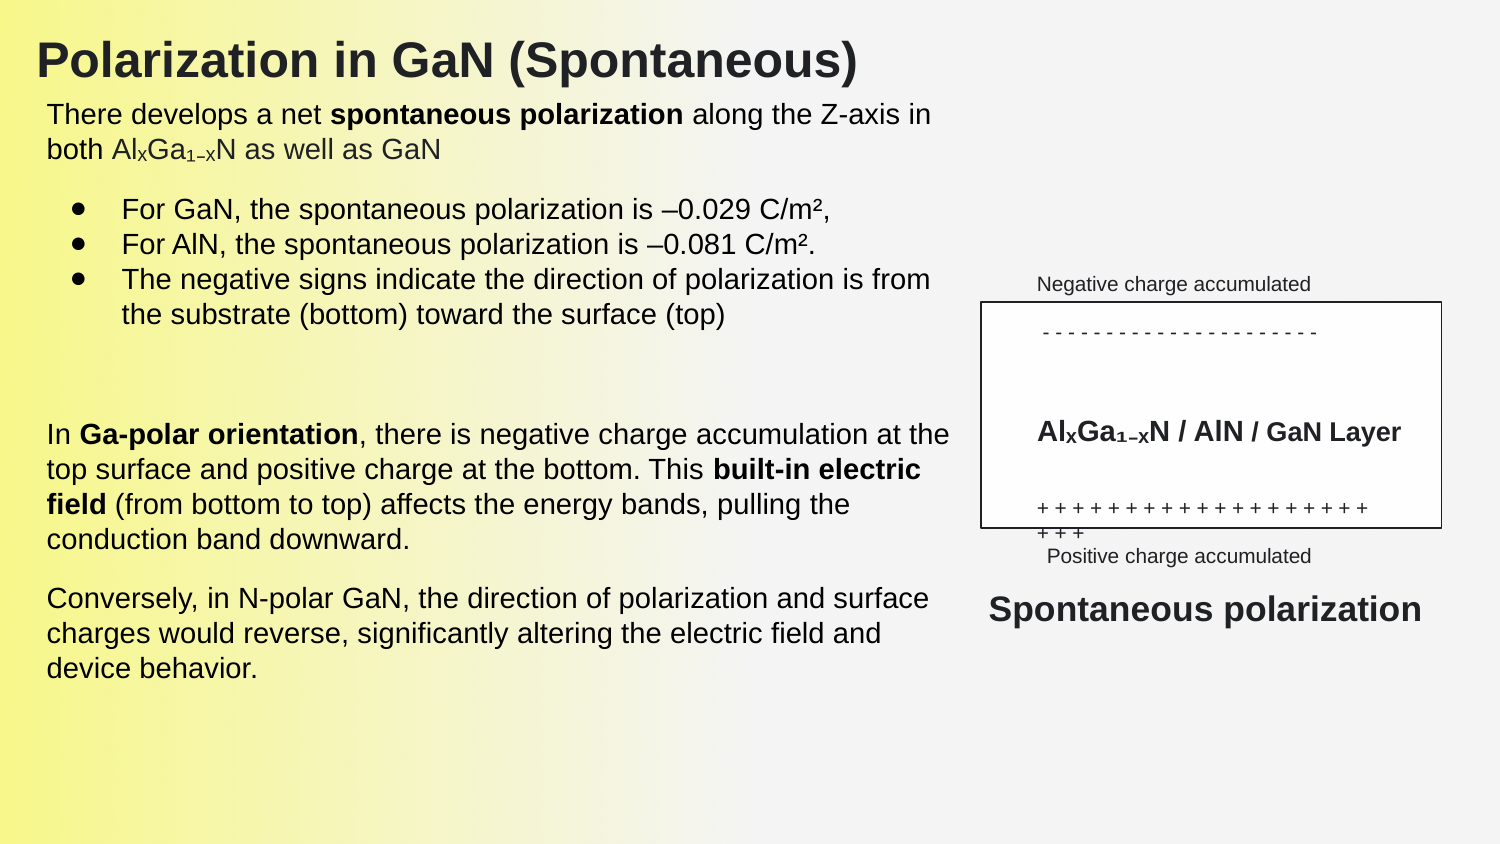

# Polarization in GaN (Spontaneous)
There develops a net spontaneous polarization along the Z-axis in both AlₓGa₁₋ₓN as well as GaN
For GaN, the spontaneous polarization is –0.029 C/m²,
For AlN, the spontaneous polarization is –0.081 C/m².
The negative signs indicate the direction of polarization is from the substrate (bottom) toward the surface (top)

In Ga-polar orientation, there is negative charge accumulation at the top surface and positive charge at the bottom. This built-in electric field (from bottom to top) affects the energy bands, pulling the conduction band downward.
Conversely, in N-polar GaN, the direction of polarization and surface charges would reverse, significantly altering the electric field and device behavior.

Negative charge accumulated

 - - - - - - - - - - - - - - - - - - - - - -
  AlₓGa₁₋ₓN / AlN / GaN Layer
+ + + + + + + + + + + + + + + + + + + + + +
Positive charge accumulated
 Spontaneous polarization